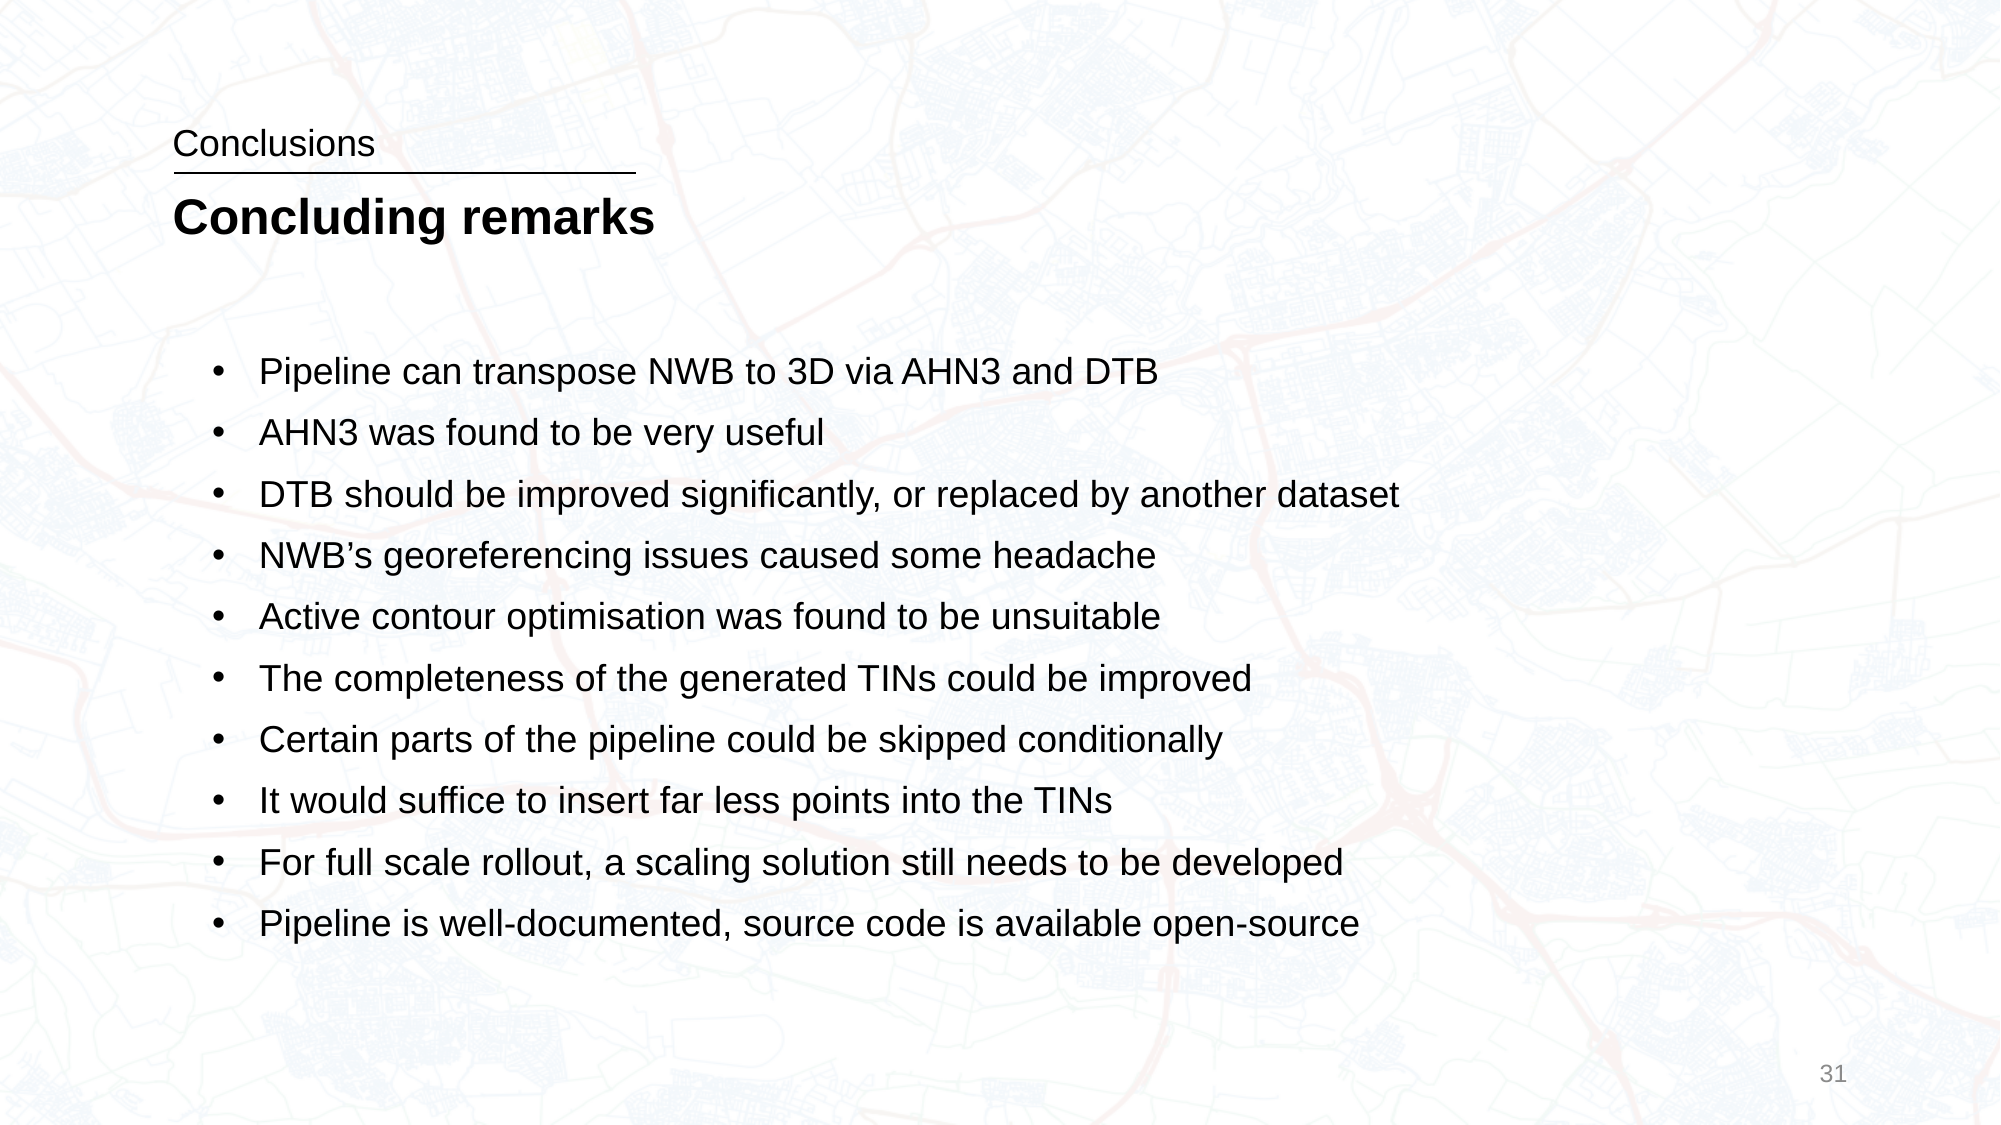

Conclusions
# Concluding remarks
Pipeline can transpose NWB to 3D via AHN3 and DTB
AHN3 was found to be very useful
DTB should be improved significantly, or replaced by another dataset
NWB’s georeferencing issues caused some headache
Active contour optimisation was found to be unsuitable
The completeness of the generated TINs could be improved
Certain parts of the pipeline could be skipped conditionally
It would suffice to insert far less points into the TINs
For full scale rollout, a scaling solution still needs to be developed
Pipeline is well-documented, source code is available open-source
31